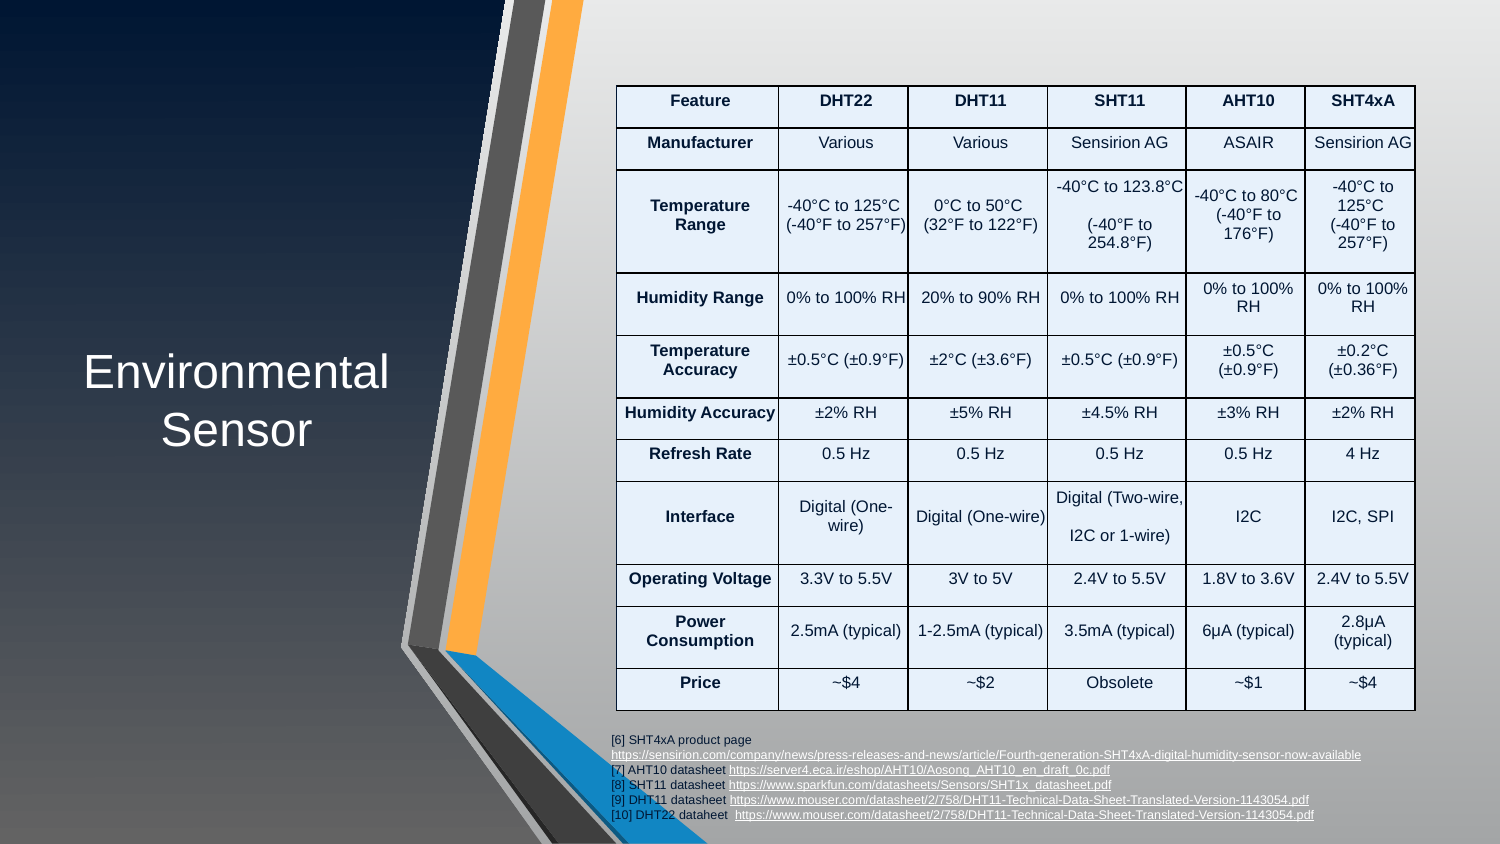

# Environmental Sensor
| Feature | DHT22 | DHT11 | SHT11 | AHT10 | SHT4xA |
| --- | --- | --- | --- | --- | --- |
| Manufacturer | Various | Various | Sensirion AG | ASAIR | Sensirion AG |
| Temperature Range | -40°C to 125°C (-40°F to 257°F) | 0°C to 50°C (32°F to 122°F) | -40°C to 123.8°C (-40°F to 254.8°F) | -40°C to 80°C (-40°F to 176°F) | -40°C to 125°C (-40°F to 257°F) |
| Humidity Range | 0% to 100% RH | 20% to 90% RH | 0% to 100% RH | 0% to 100% RH | 0% to 100% RH |
| Temperature Accuracy | ±0.5°C (±0.9°F) | ±2°C (±3.6°F) | ±0.5°C (±0.9°F) | ±0.5°C (±0.9°F) | ±0.2°C (±0.36°F) |
| Humidity Accuracy | ±2% RH | ±5% RH | ±4.5% RH | ±3% RH | ±2% RH |
| Refresh Rate | 0.5 Hz | 0.5 Hz | 0.5 Hz | 0.5 Hz | 4 Hz |
| Interface | Digital (One-wire) | Digital (One-wire) | Digital (Two-wire, I2C or 1-wire) | I2C | I2C, SPI |
| Operating Voltage | 3.3V to 5.5V | 3V to 5V | 2.4V to 5.5V | 1.8V to 3.6V | 2.4V to 5.5V |
| Power Consumption | 2.5mA (typical) | 1-2.5mA (typical) | 3.5mA (typical) | 6μA (typical) | 2.8μA (typical) |
| Price | ~$4 | ~$2 | Obsolete | ~$1 | ~$4 |
[6] SHT4xA product page https://sensirion.com/company/news/press-releases-and-news/article/Fourth-generation-SHT4xA-digital-humidity-sensor-now-available
[7] AHT10 datasheet https://server4.eca.ir/eshop/AHT10/Aosong_AHT10_en_draft_0c.pdf
[8] SHT11 datasheet https://www.sparkfun.com/datasheets/Sensors/SHT1x_datasheet.pdf
[9] DHT11 datasheet https://www.mouser.com/datasheet/2/758/DHT11-Technical-Data-Sheet-Translated-Version-1143054.pdf
[10] DHT22 dataheet  https://www.mouser.com/datasheet/2/758/DHT11-Technical-Data-Sheet-Translated-Version-1143054.pdf